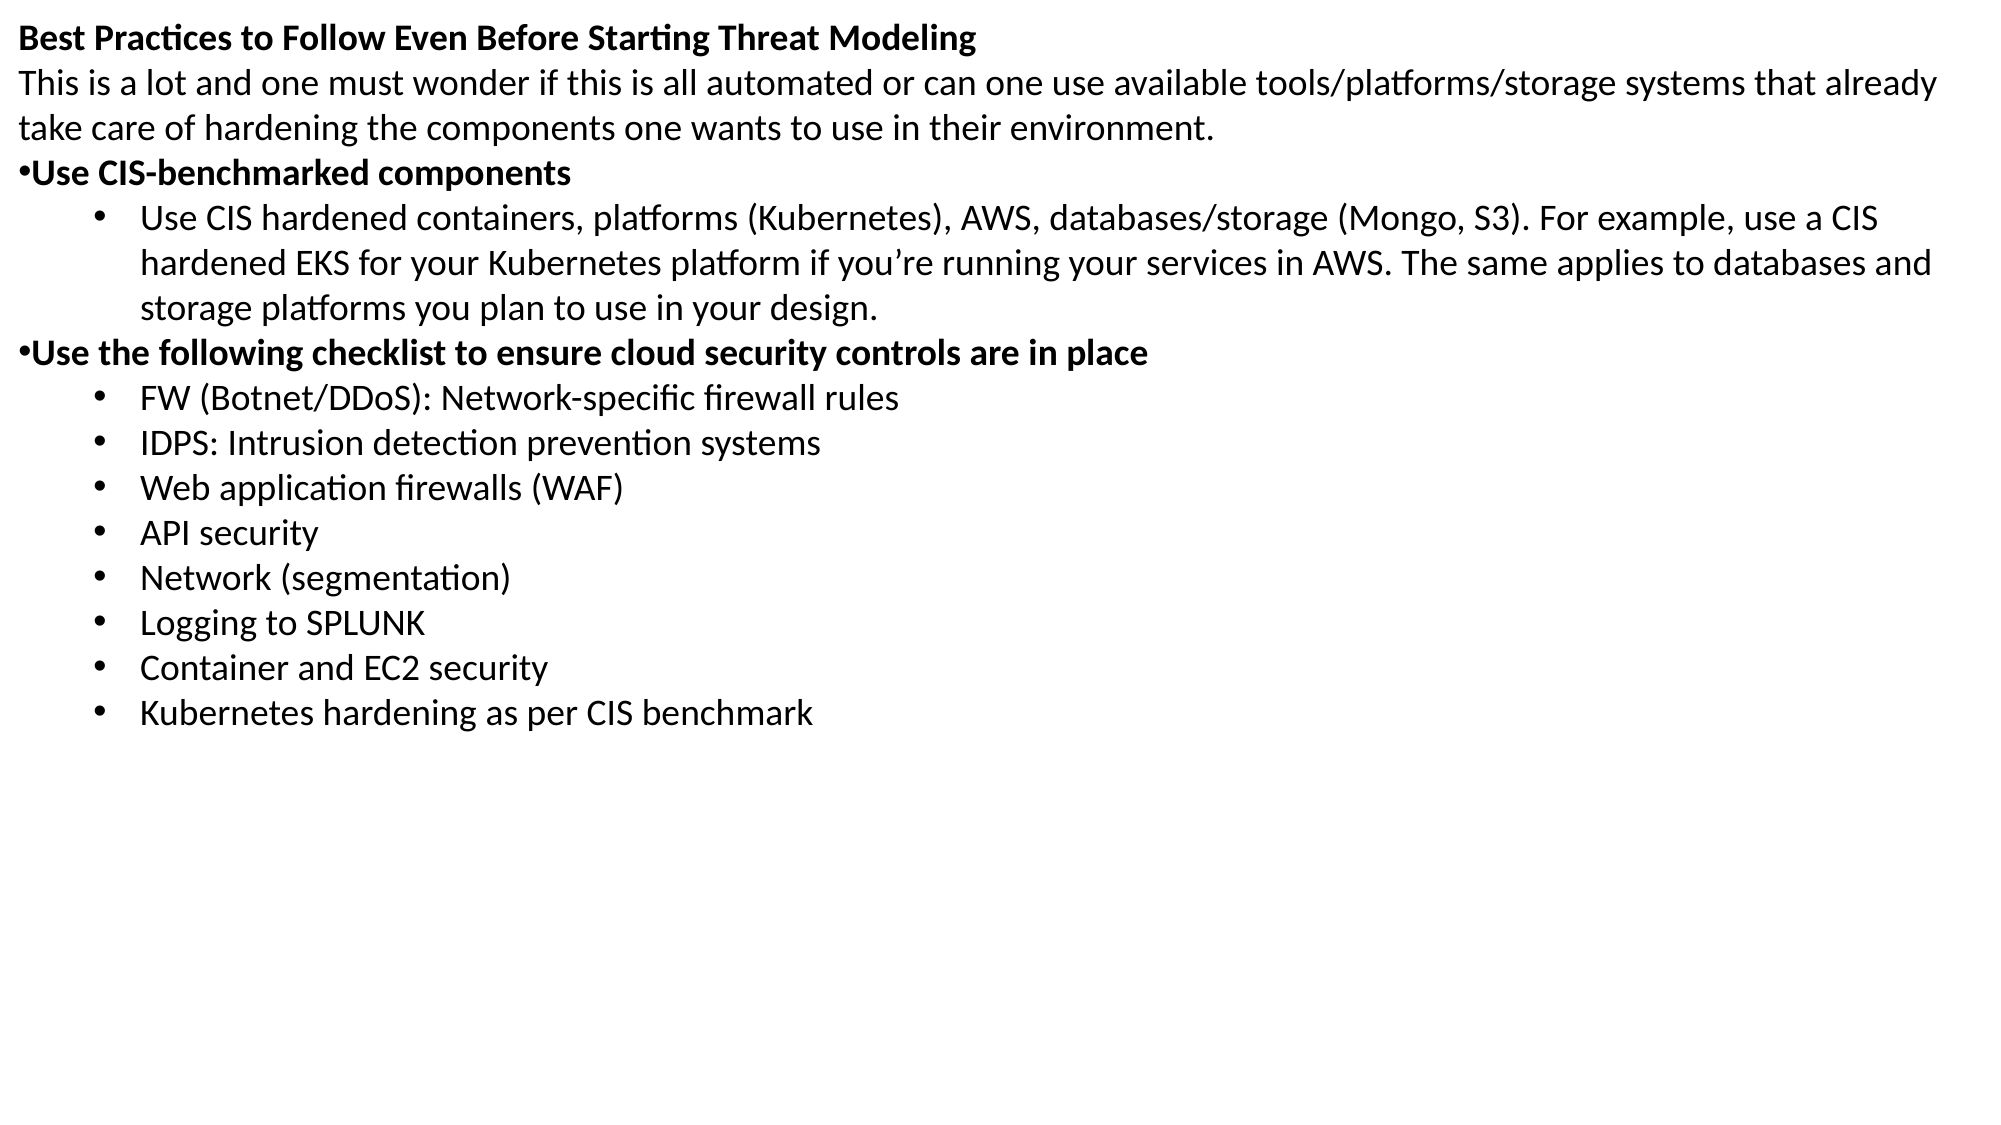

Best Practices to Follow Even Before Starting Threat Modeling
This is a lot and one must wonder if this is all automated or can one use available tools/platforms/storage systems that already take care of hardening the components one wants to use in their environment.
Use CIS-benchmarked components
Use CIS hardened containers, platforms (Kubernetes), AWS, databases/storage (Mongo, S3). For example, use a CIS hardened EKS for your Kubernetes platform if you’re running your services in AWS. The same applies to databases and storage platforms you plan to use in your design.
Use the following checklist to ensure cloud security controls are in place
FW (Botnet/DDoS): Network-specific firewall rules
IDPS: Intrusion detection prevention systems
Web application firewalls (WAF)
API security
Network (segmentation)
Logging to SPLUNK
Container and EC2 security
Kubernetes hardening as per CIS benchmark